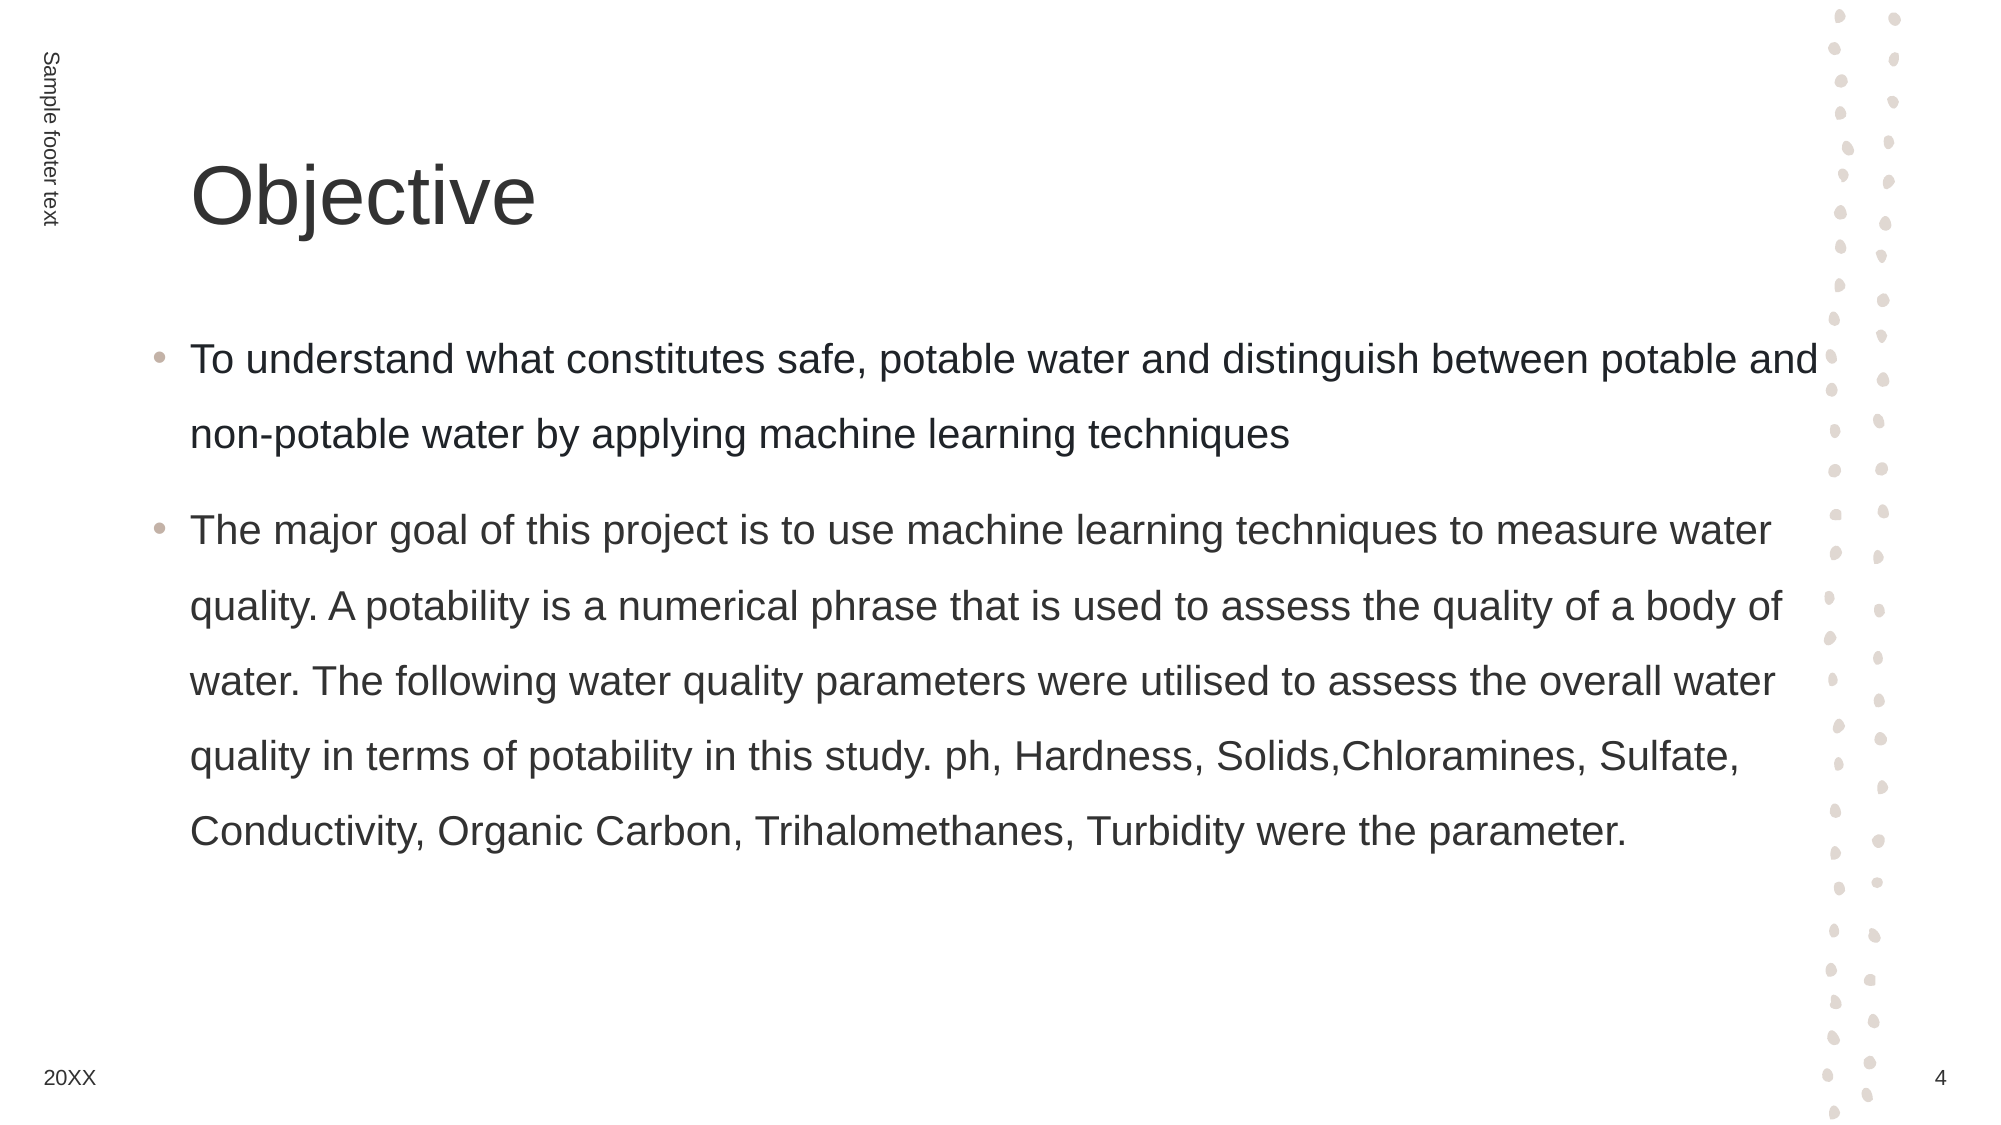

# Objective
To understand what constitutes safe, potable water and distinguish between potable and non-potable water by applying machine learning techniques
The major goal of this project is to use machine learning techniques to measure water quality. A potability is a numerical phrase that is used to assess the quality of a body of water. The following water quality parameters were utilised to assess the overall water quality in terms of potability in this study. ph, Hardness, Solids,Chloramines, Sulfate, Conductivity, Organic Carbon, Trihalomethanes, Turbidity were the parameter.
Sample footer text
20XX
4